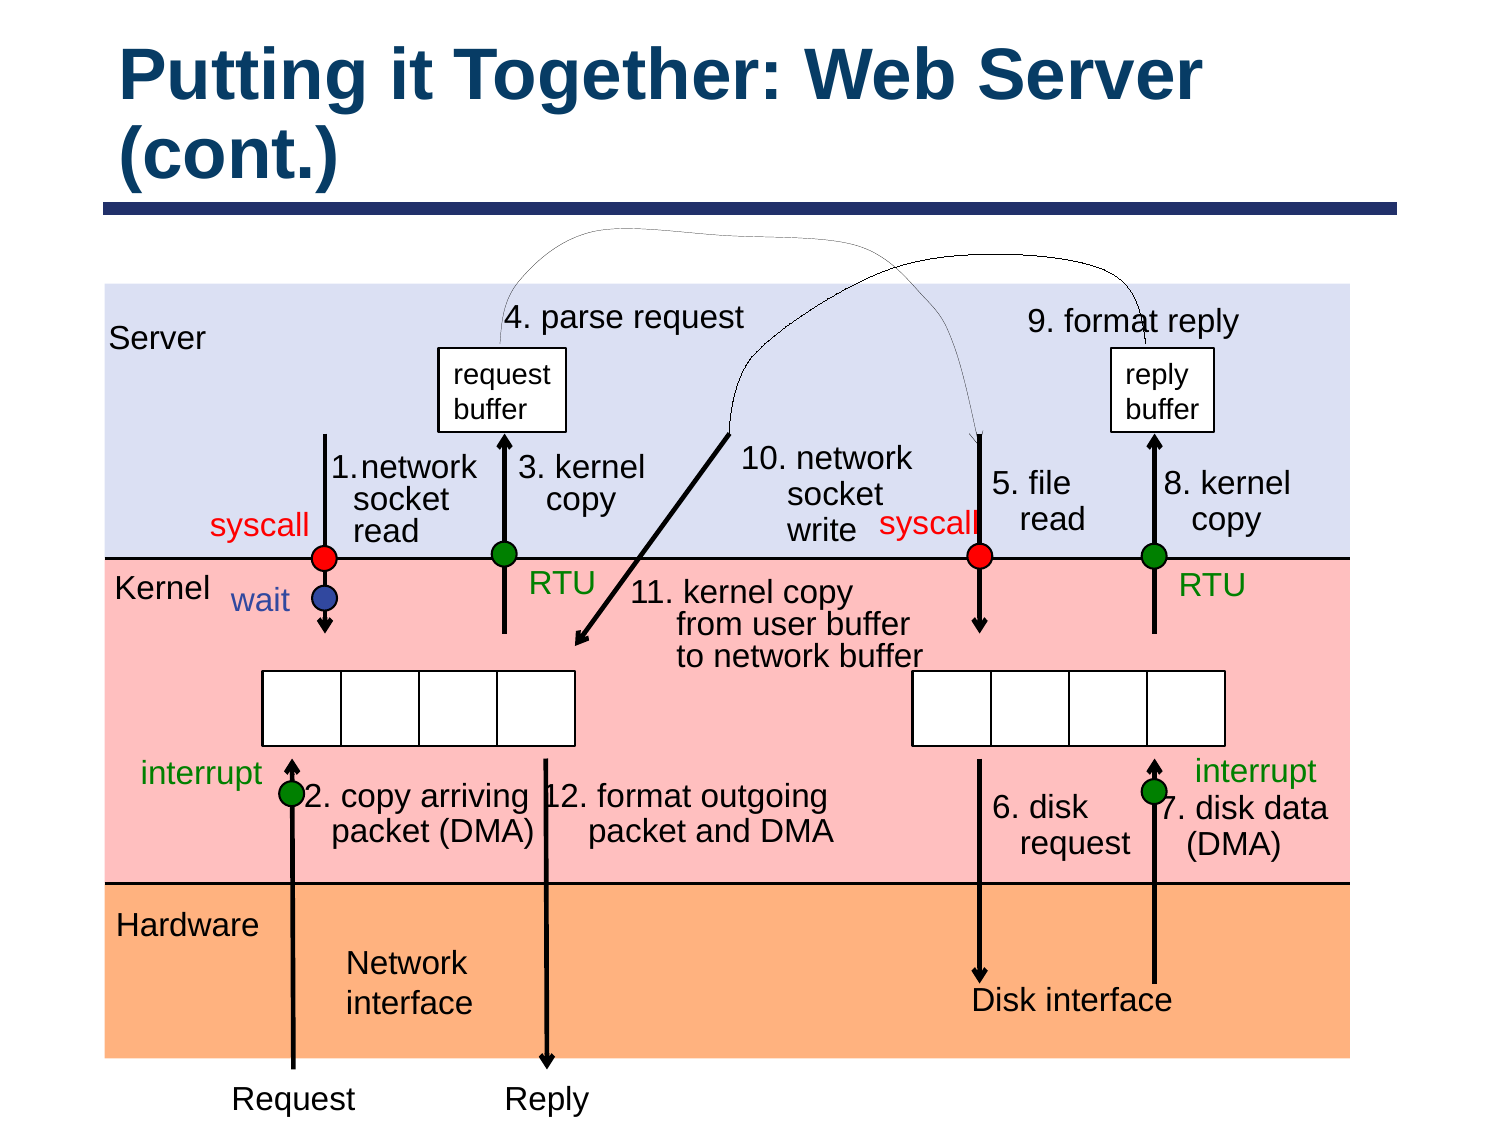

# Putting it Together: Web Server (cont.)

4. parse request

9. format reply

Server
request
buffer
reply
buffer
network
   socket
   read
3. kernel
   copy

RTU
10. network
     socket
     write
5. file
   read
syscall

8. kernel
   copy

RTU
syscall

Kernel
wait

11. kernel copy
     from user buffer
     to network buffer

interrupt

7. disk data
   (DMA)
interrupt

2. copy arriving
   packet (DMA)
12. format outgoing
     packet and DMA
6. disk
   request

Hardware
Network
interface
Disk interface
Request
Reply